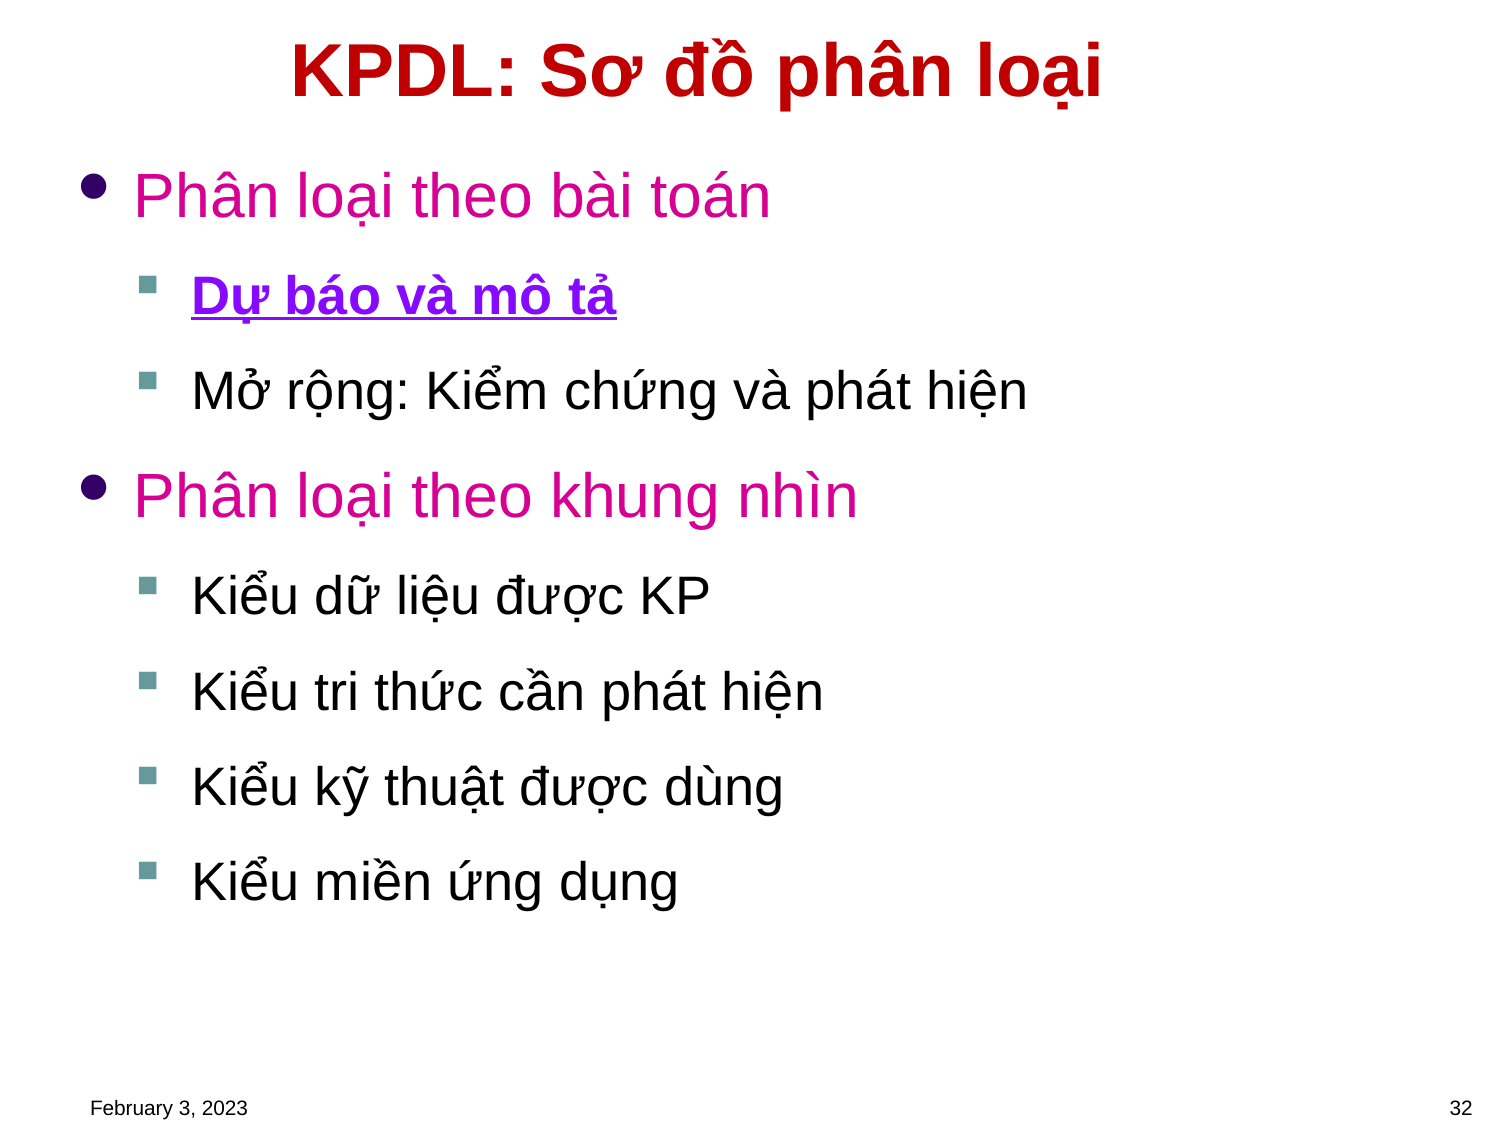

# KPDL: Sơ đồ phân loại
Phân loại theo bài toán
Dự báo và mô tả
Mở rộng: Kiểm chứng và phát hiện
Phân loại theo khung nhìn
Kiểu dữ liệu được KP
Kiểu tri thức cần phát hiện
Kiểu kỹ thuật được dùng
Kiểu miền ứng dụng
February 3, 2023
32